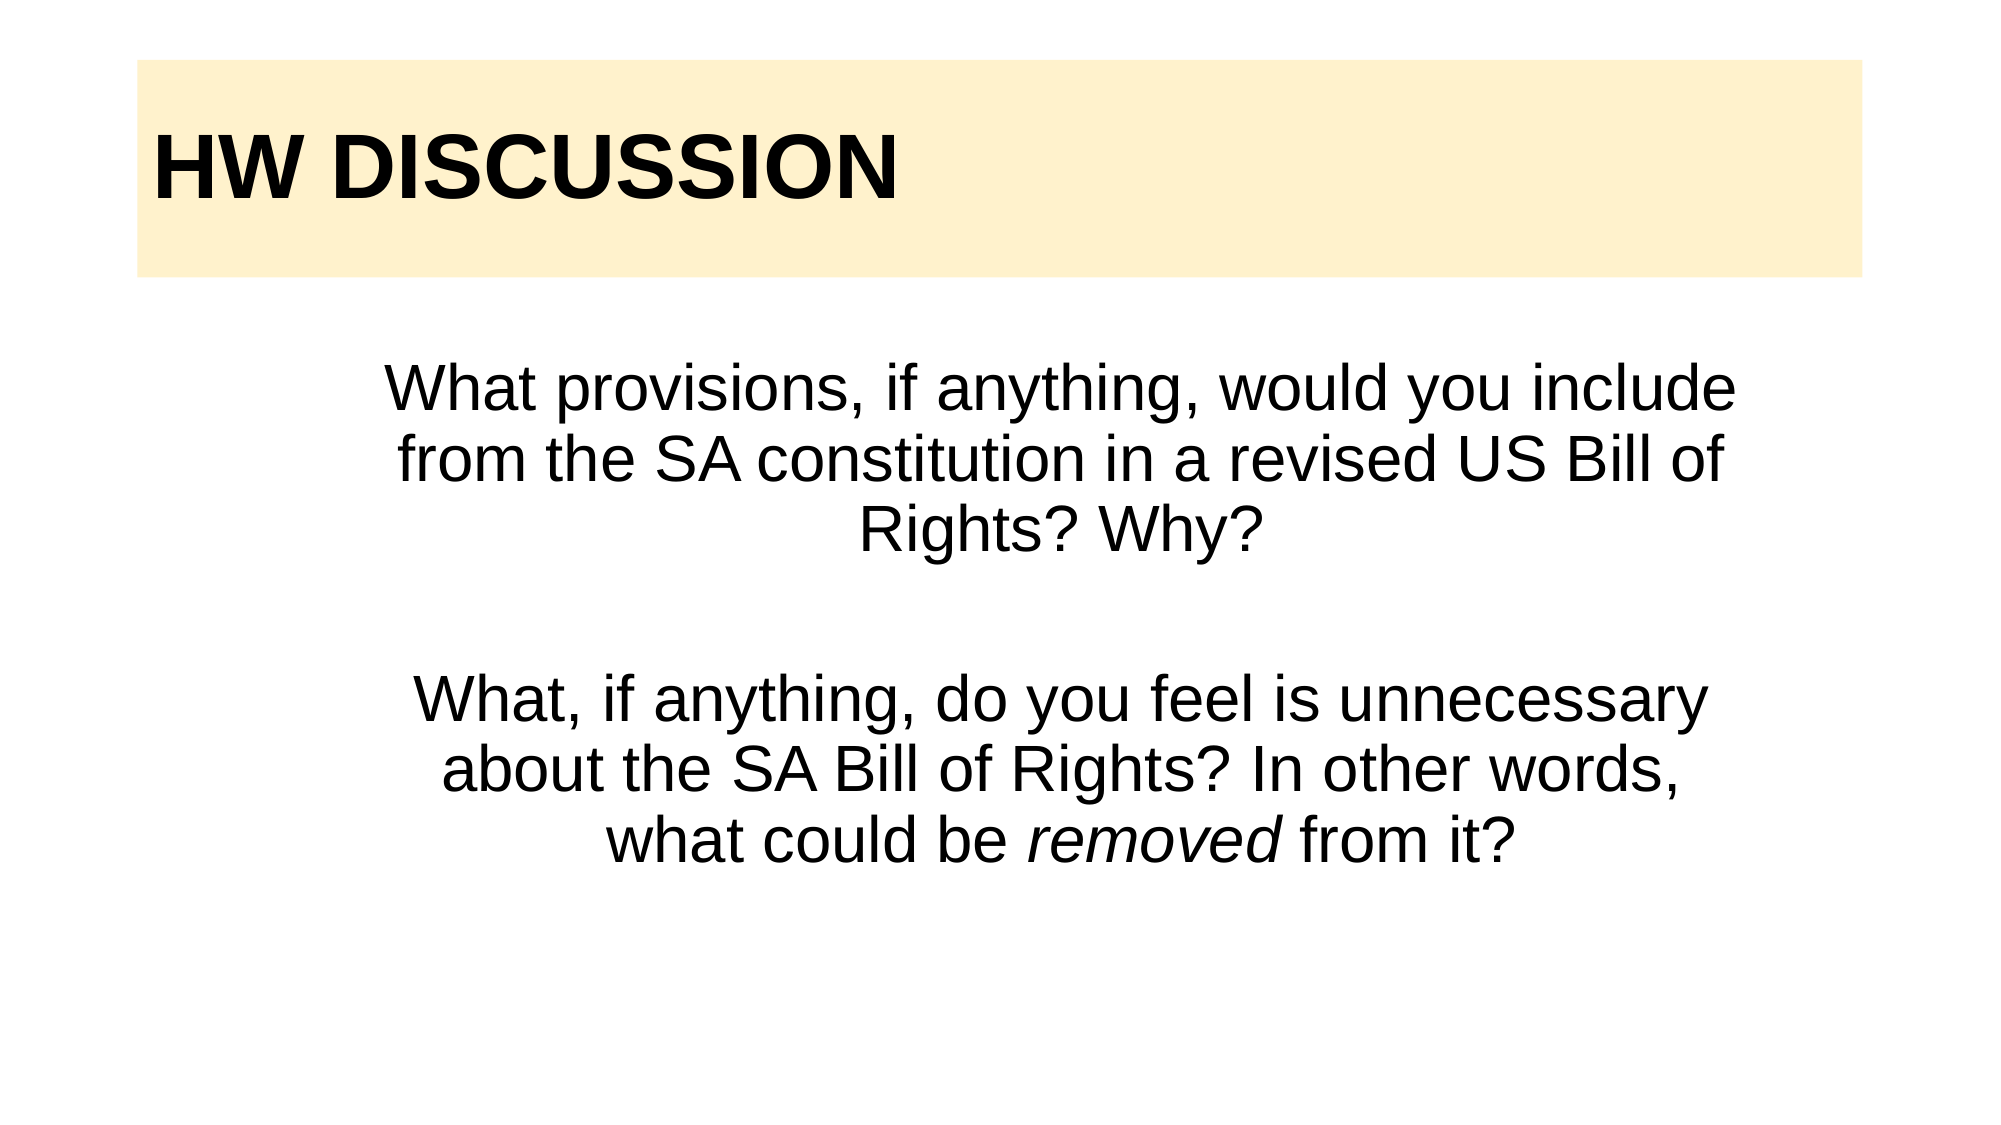

# HW Discussion
What provisions, if anything, would you include from the SA constitution in a revised US Bill of Rights? Why?
What, if anything, do you feel is unnecessary about the SA Bill of Rights? In other words, what could be removed from it?